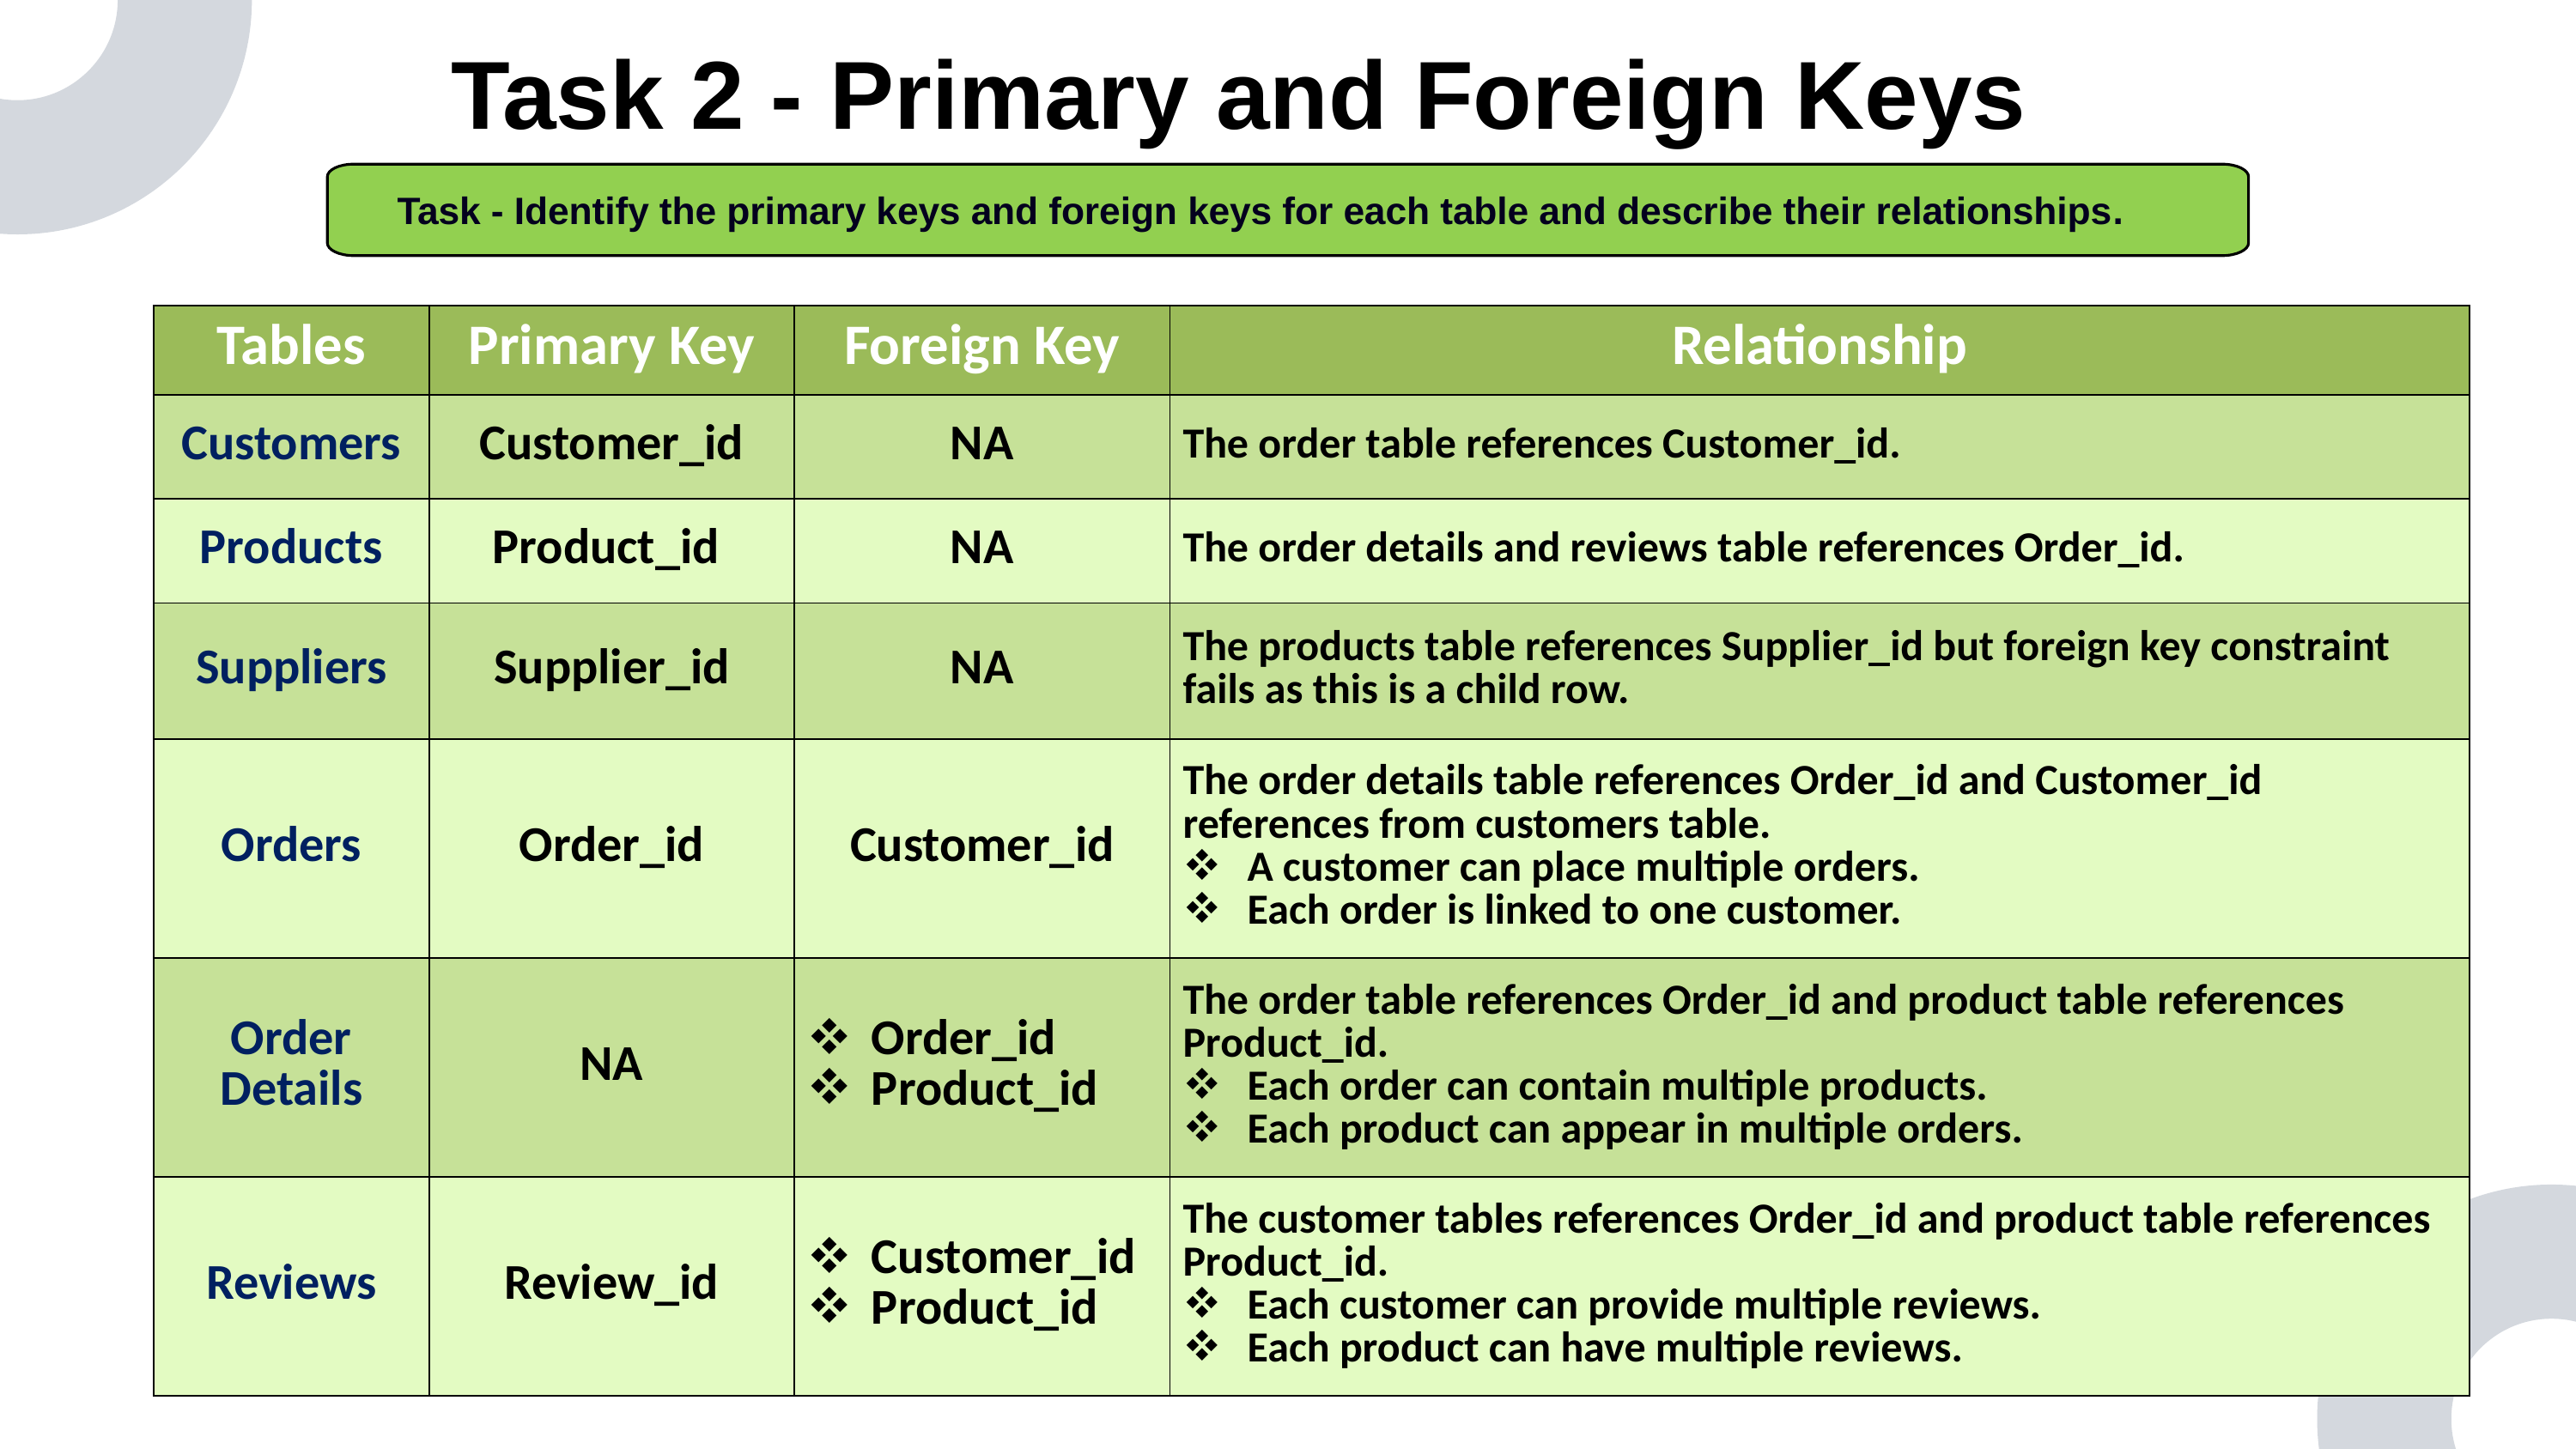

Task 2 - Primary and Foreign Keys

Task - Identify the primary keys and foreign keys for each table and describe their relationships.
| Tables | Primary Key | Foreign Key | Relationship |
| --- | --- | --- | --- |
| Customers | Customer\_id | NA | The order table references Customer\_id. |
| Products | Product\_id | NA | The order details and reviews table references Order\_id. |
| Suppliers | Supplier\_id | NA | The products table references Supplier\_id but foreign key constraint fails as this is a child row. |
| Orders | Order\_id | Customer\_id | The order details table references Order\_id and Customer\_id references from customers table. A customer can place multiple orders. Each order is linked to one customer. |
| Order Details | NA | Order\_id Product\_id | The order table references Order\_id and product table references Product\_id. Each order can contain multiple products. Each product can appear in multiple orders. |
| Reviews | Review\_id | Customer\_id Product\_id | The customer tables references Order\_id and product table references Product\_id. Each customer can provide multiple reviews. Each product can have multiple reviews. |